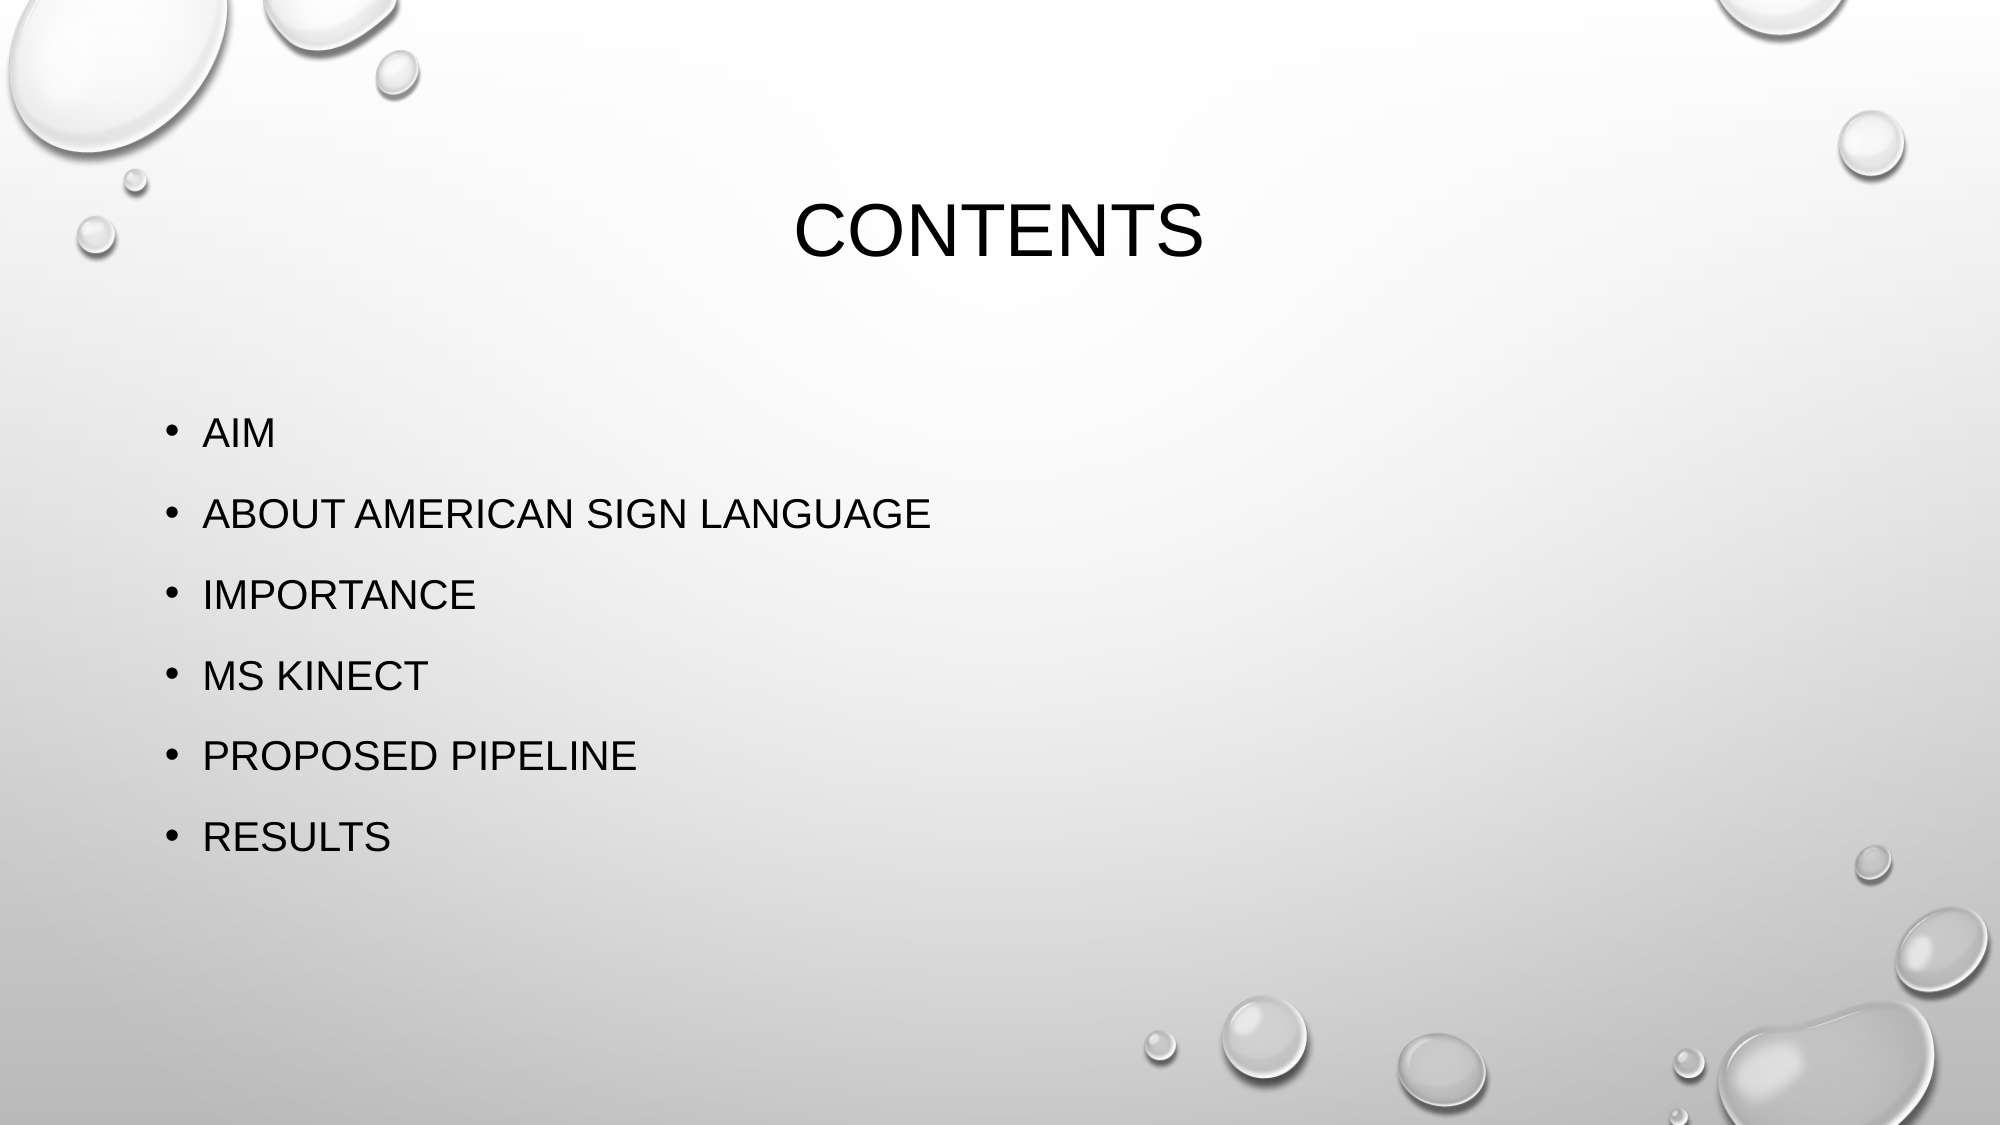

# Contents
Aim
ABOUT AMERICAn SIGN LANGUAGE
IMPORTANCE
MS KINECT
PROPOSED PIPELINE
RESULTS